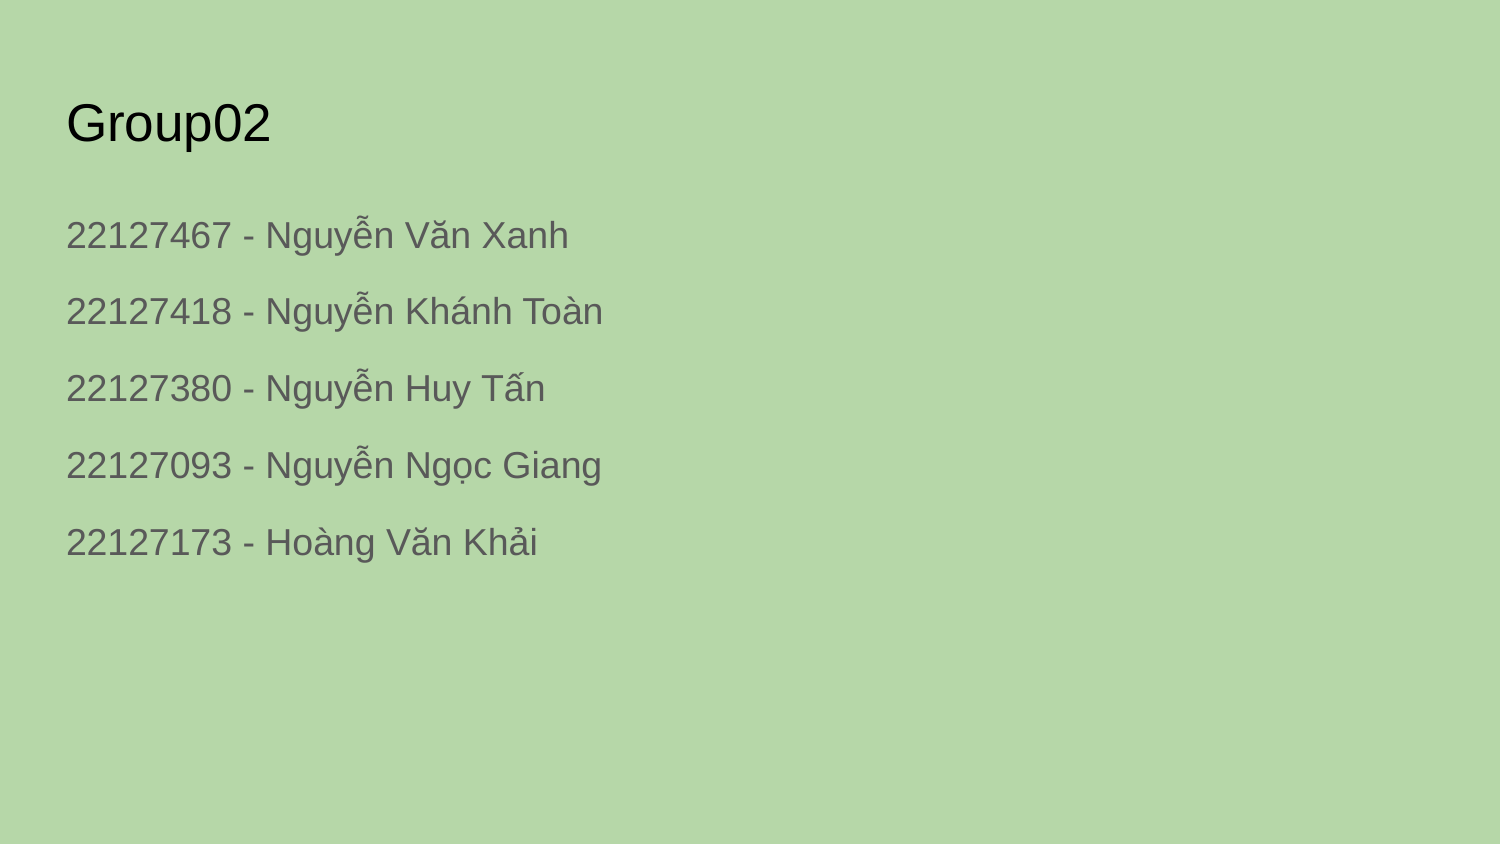

# Group02
22127467 - Nguyễn Văn Xanh
22127418 - Nguyễn Khánh Toàn
22127380 - Nguyễn Huy Tấn
22127093 - Nguyễn Ngọc Giang
22127173 - Hoàng Văn Khải